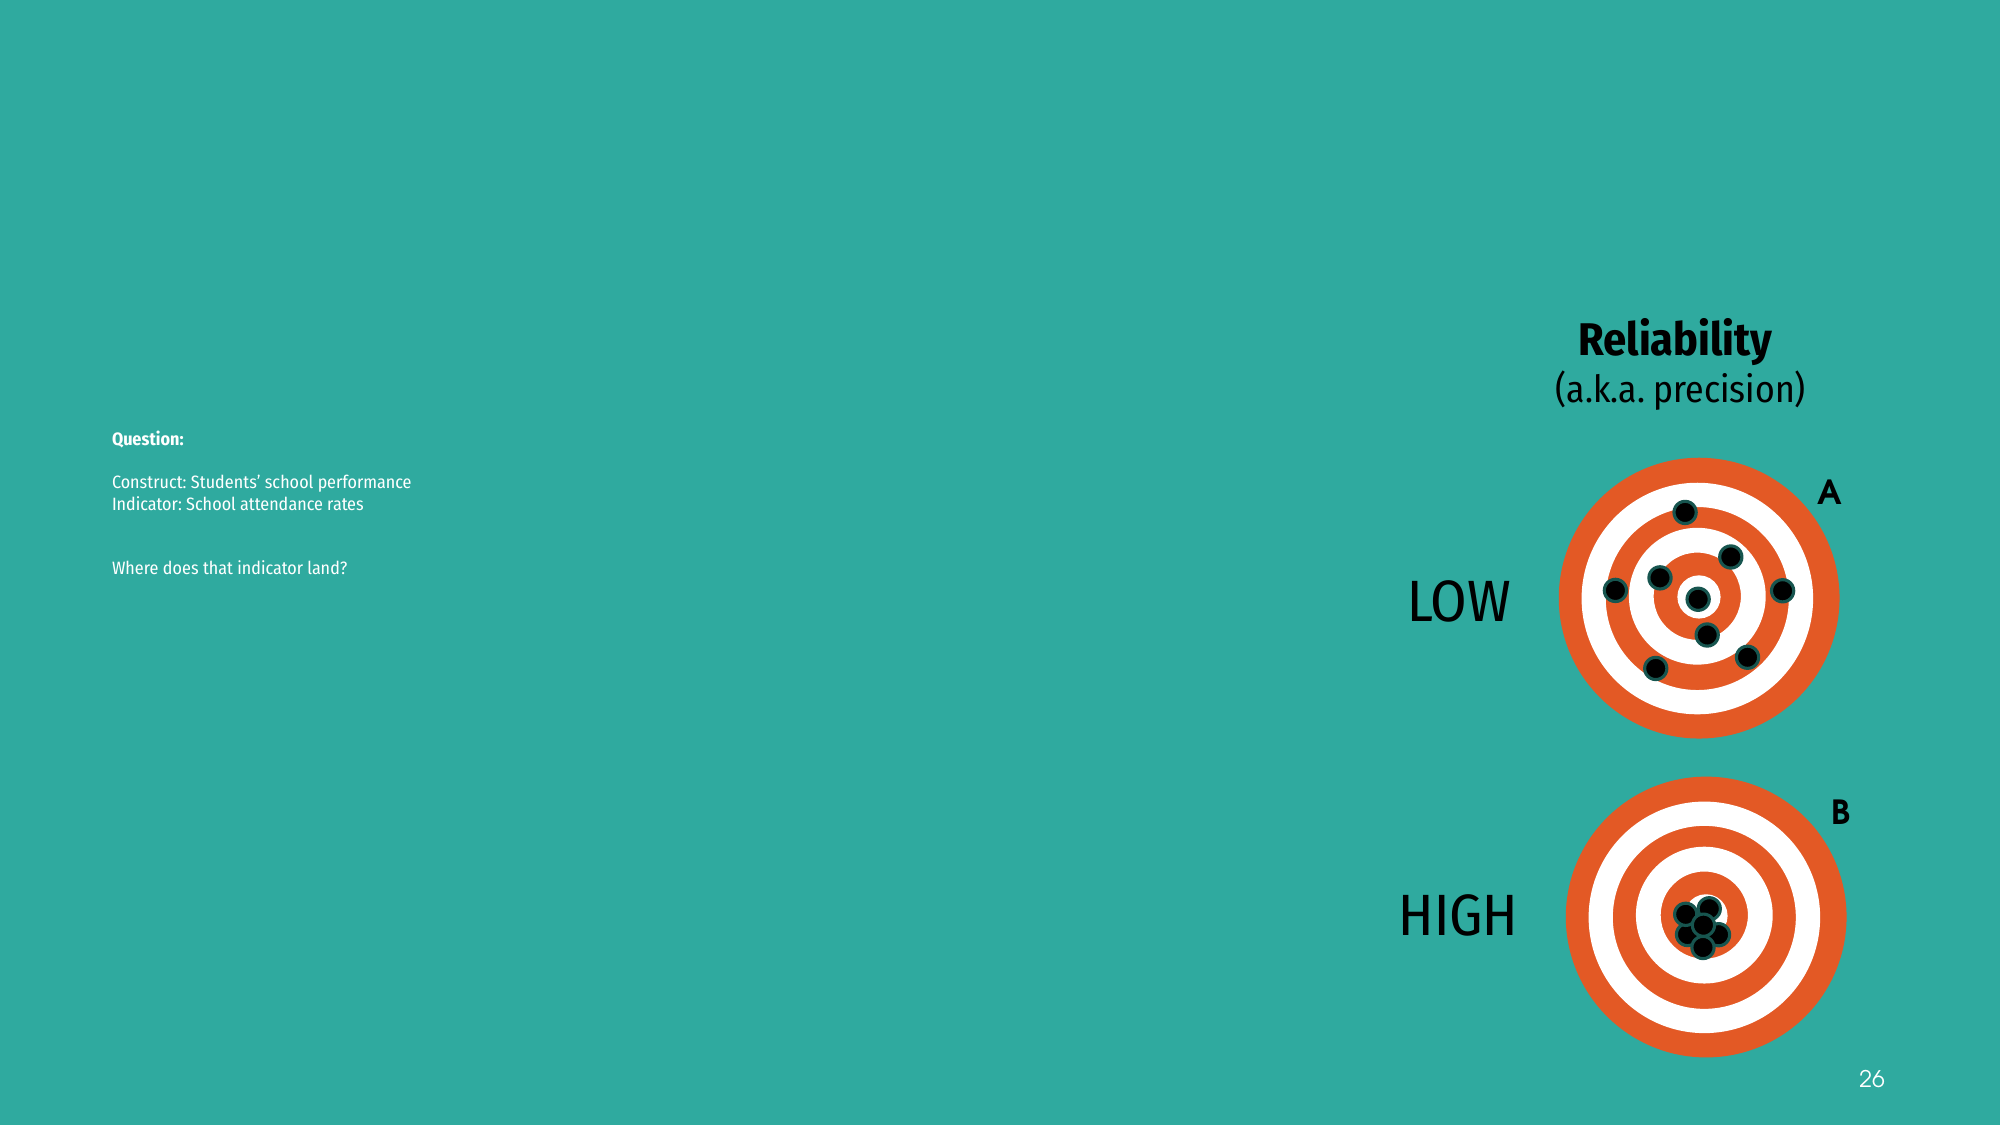

Reliability
(a.k.a. precision)
# Question:
Construct: Students’ school performance
Indicator: School attendance rates

Where does that indicator land?
 A

low

B
high

26